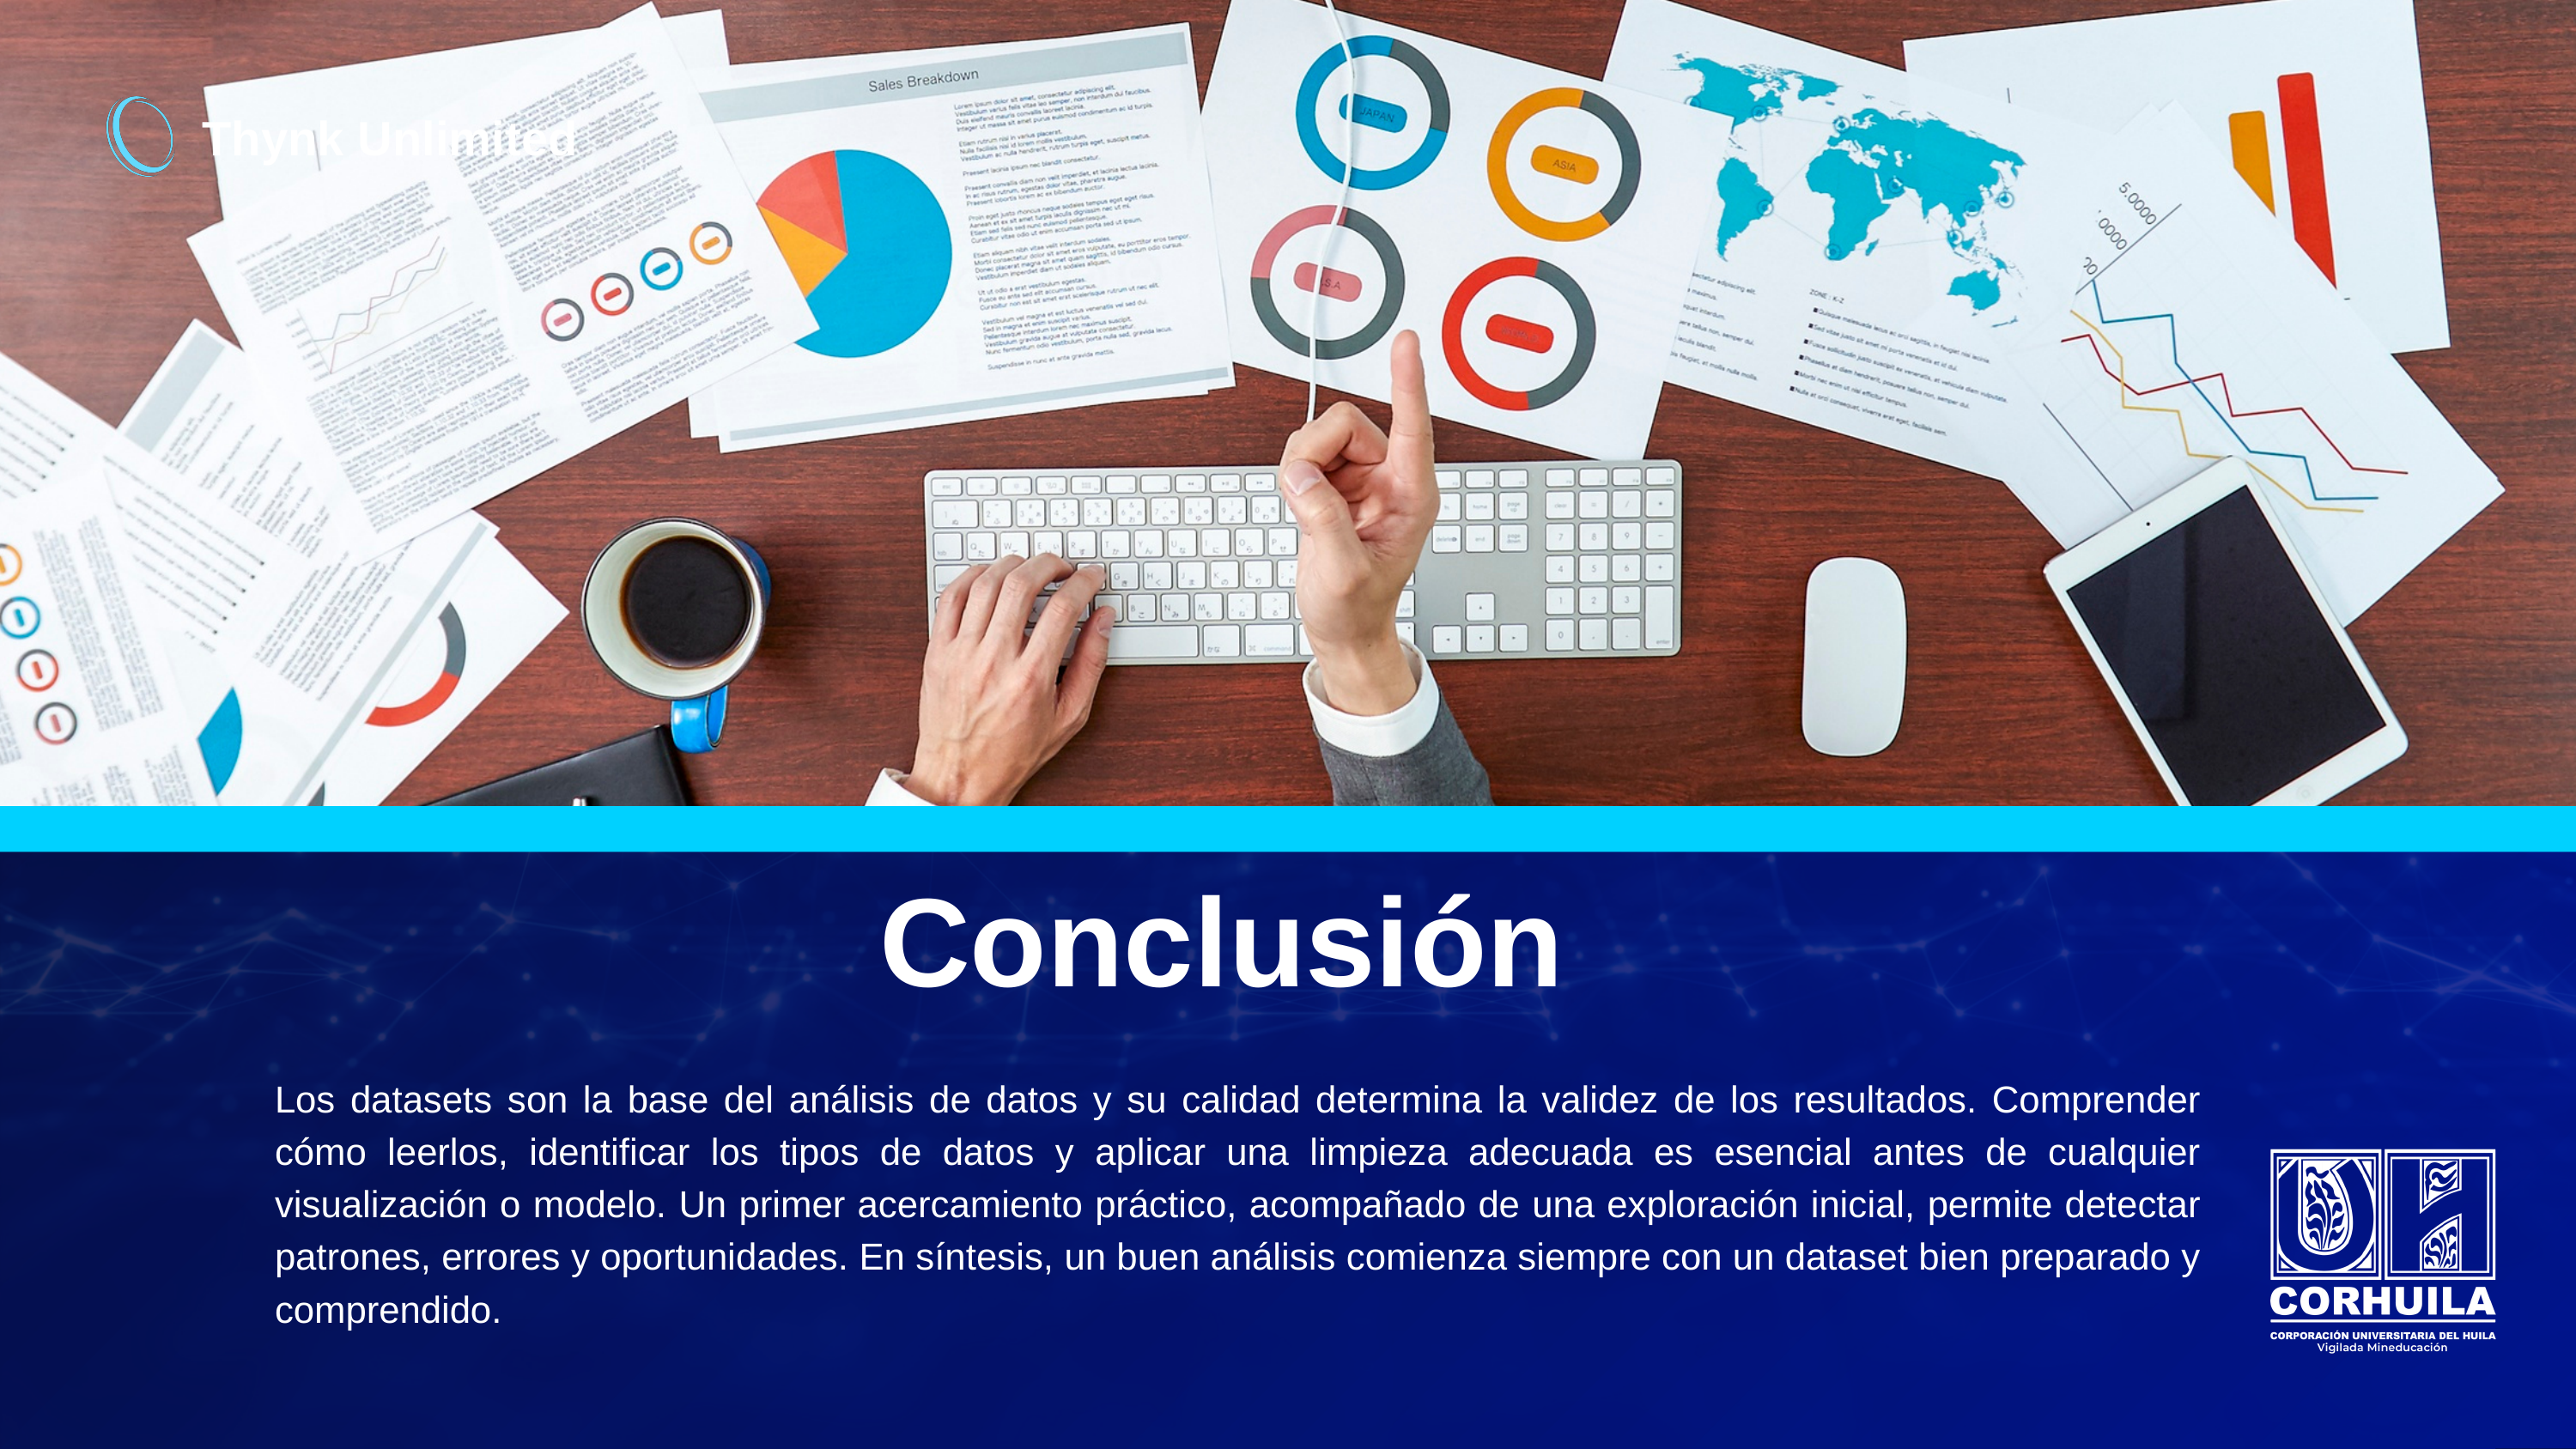

Thynk Unlimited
Conclusión
Los datasets son la base del análisis de datos y su calidad determina la validez de los resultados. Comprender cómo leerlos, identificar los tipos de datos y aplicar una limpieza adecuada es esencial antes de cualquier visualización o modelo. Un primer acercamiento práctico, acompañado de una exploración inicial, permite detectar patrones, errores y oportunidades. En síntesis, un buen análisis comienza siempre con un dataset bien preparado y comprendido.